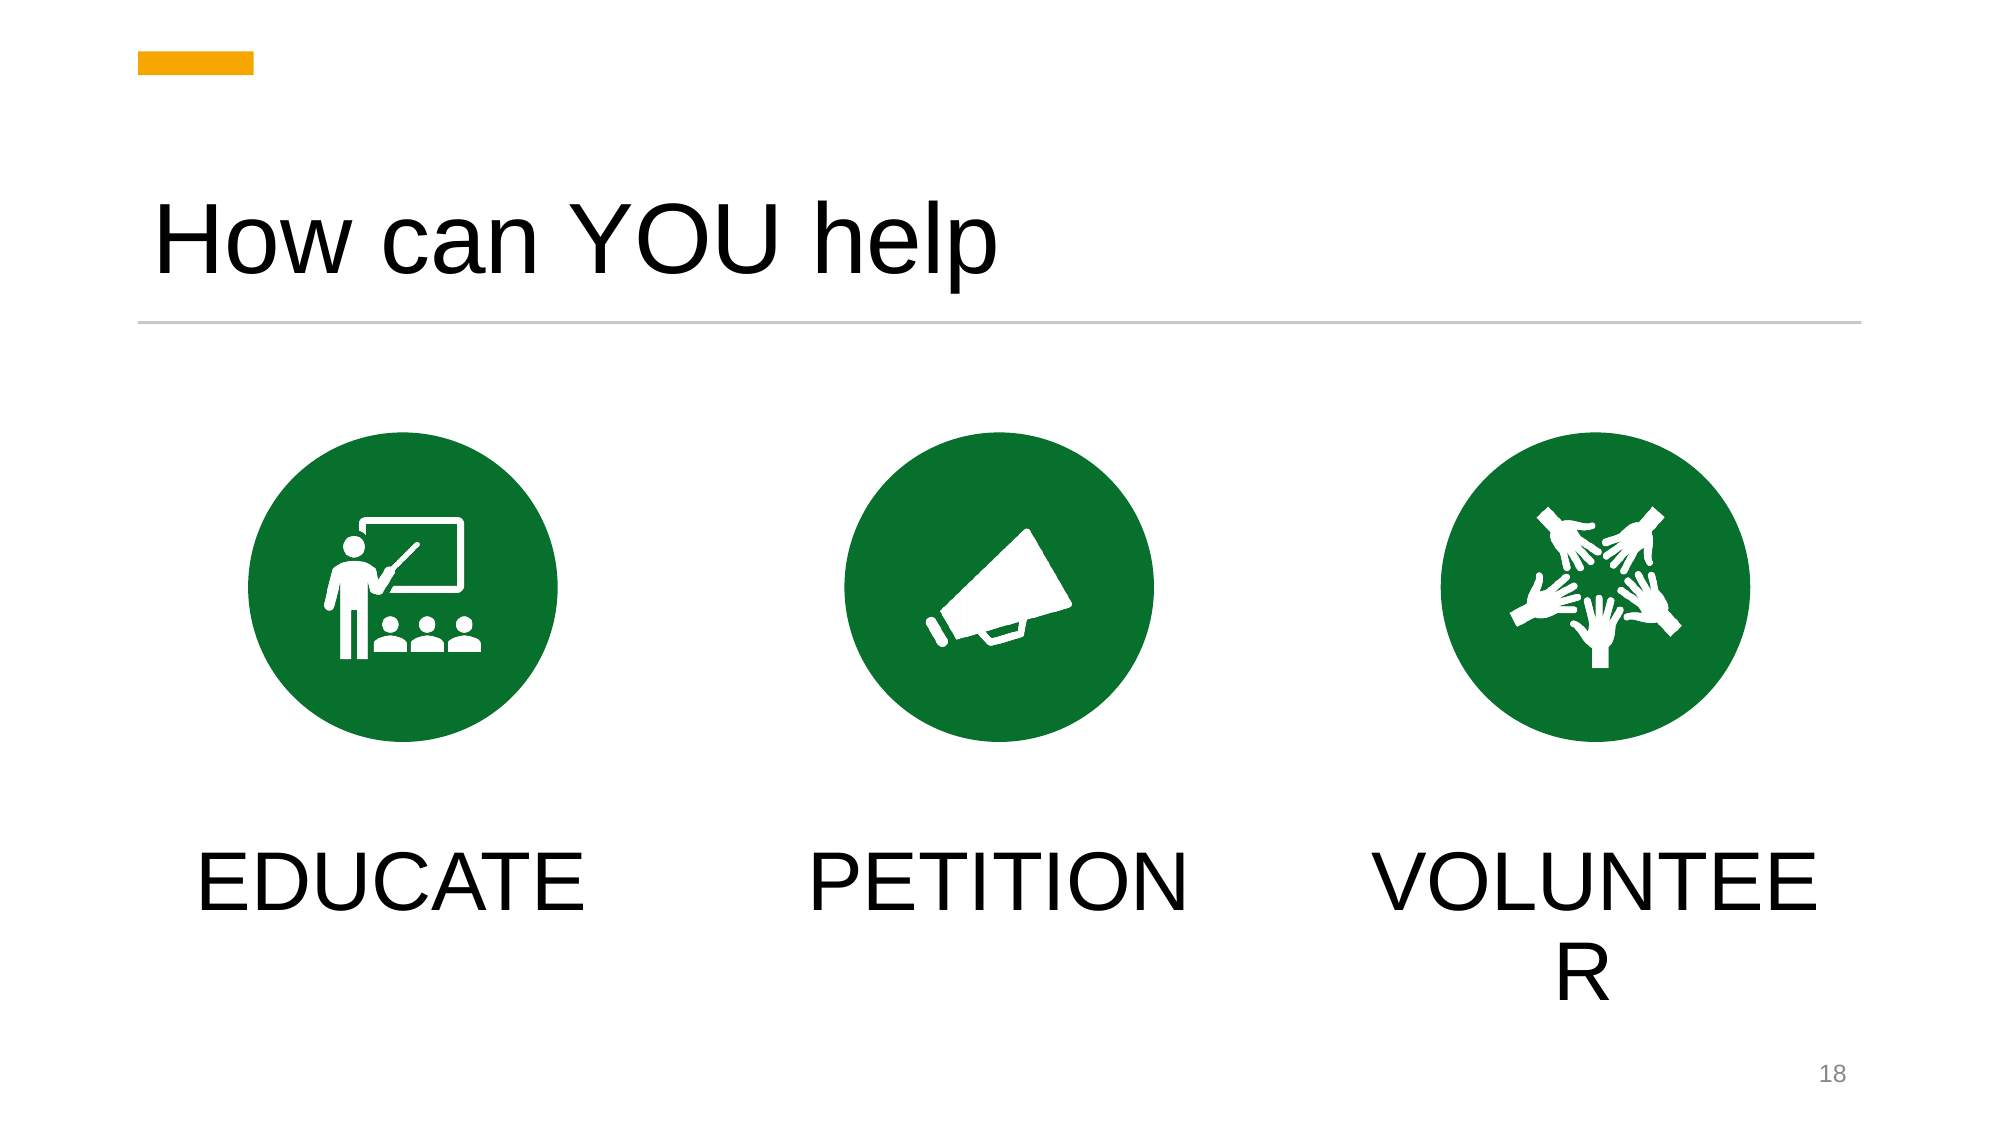

# How can YOU help

EDUCATE

PETITION

VOLUNTEER

18